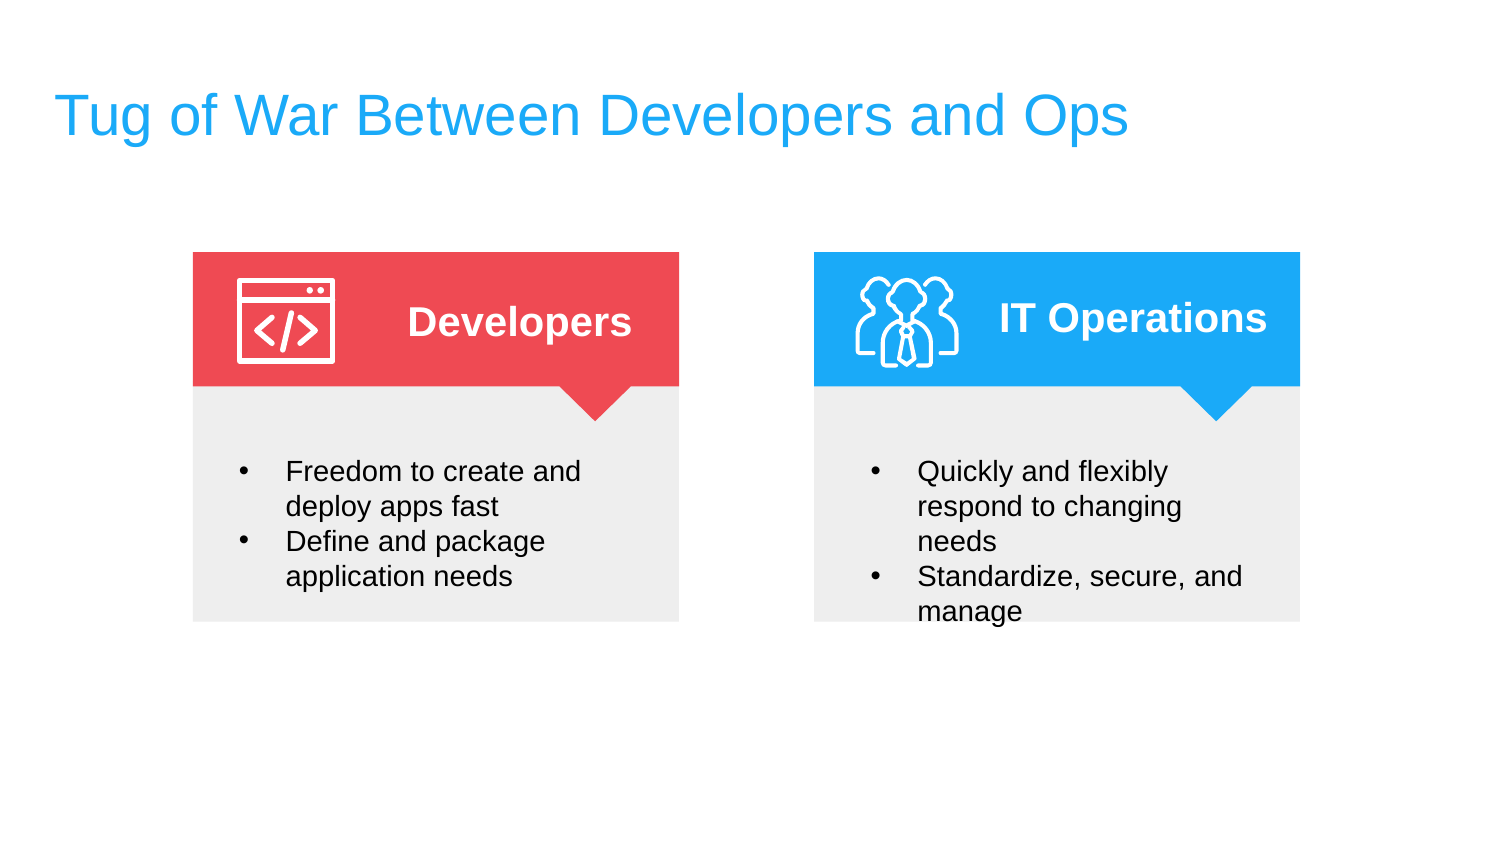

# Tug of War Between Developers and Ops

IT Operations
Developers

Freedom to create and deploy apps fast
Define and package application needs

Quickly and flexibly respond to changing needs
Standardize, secure, and manage